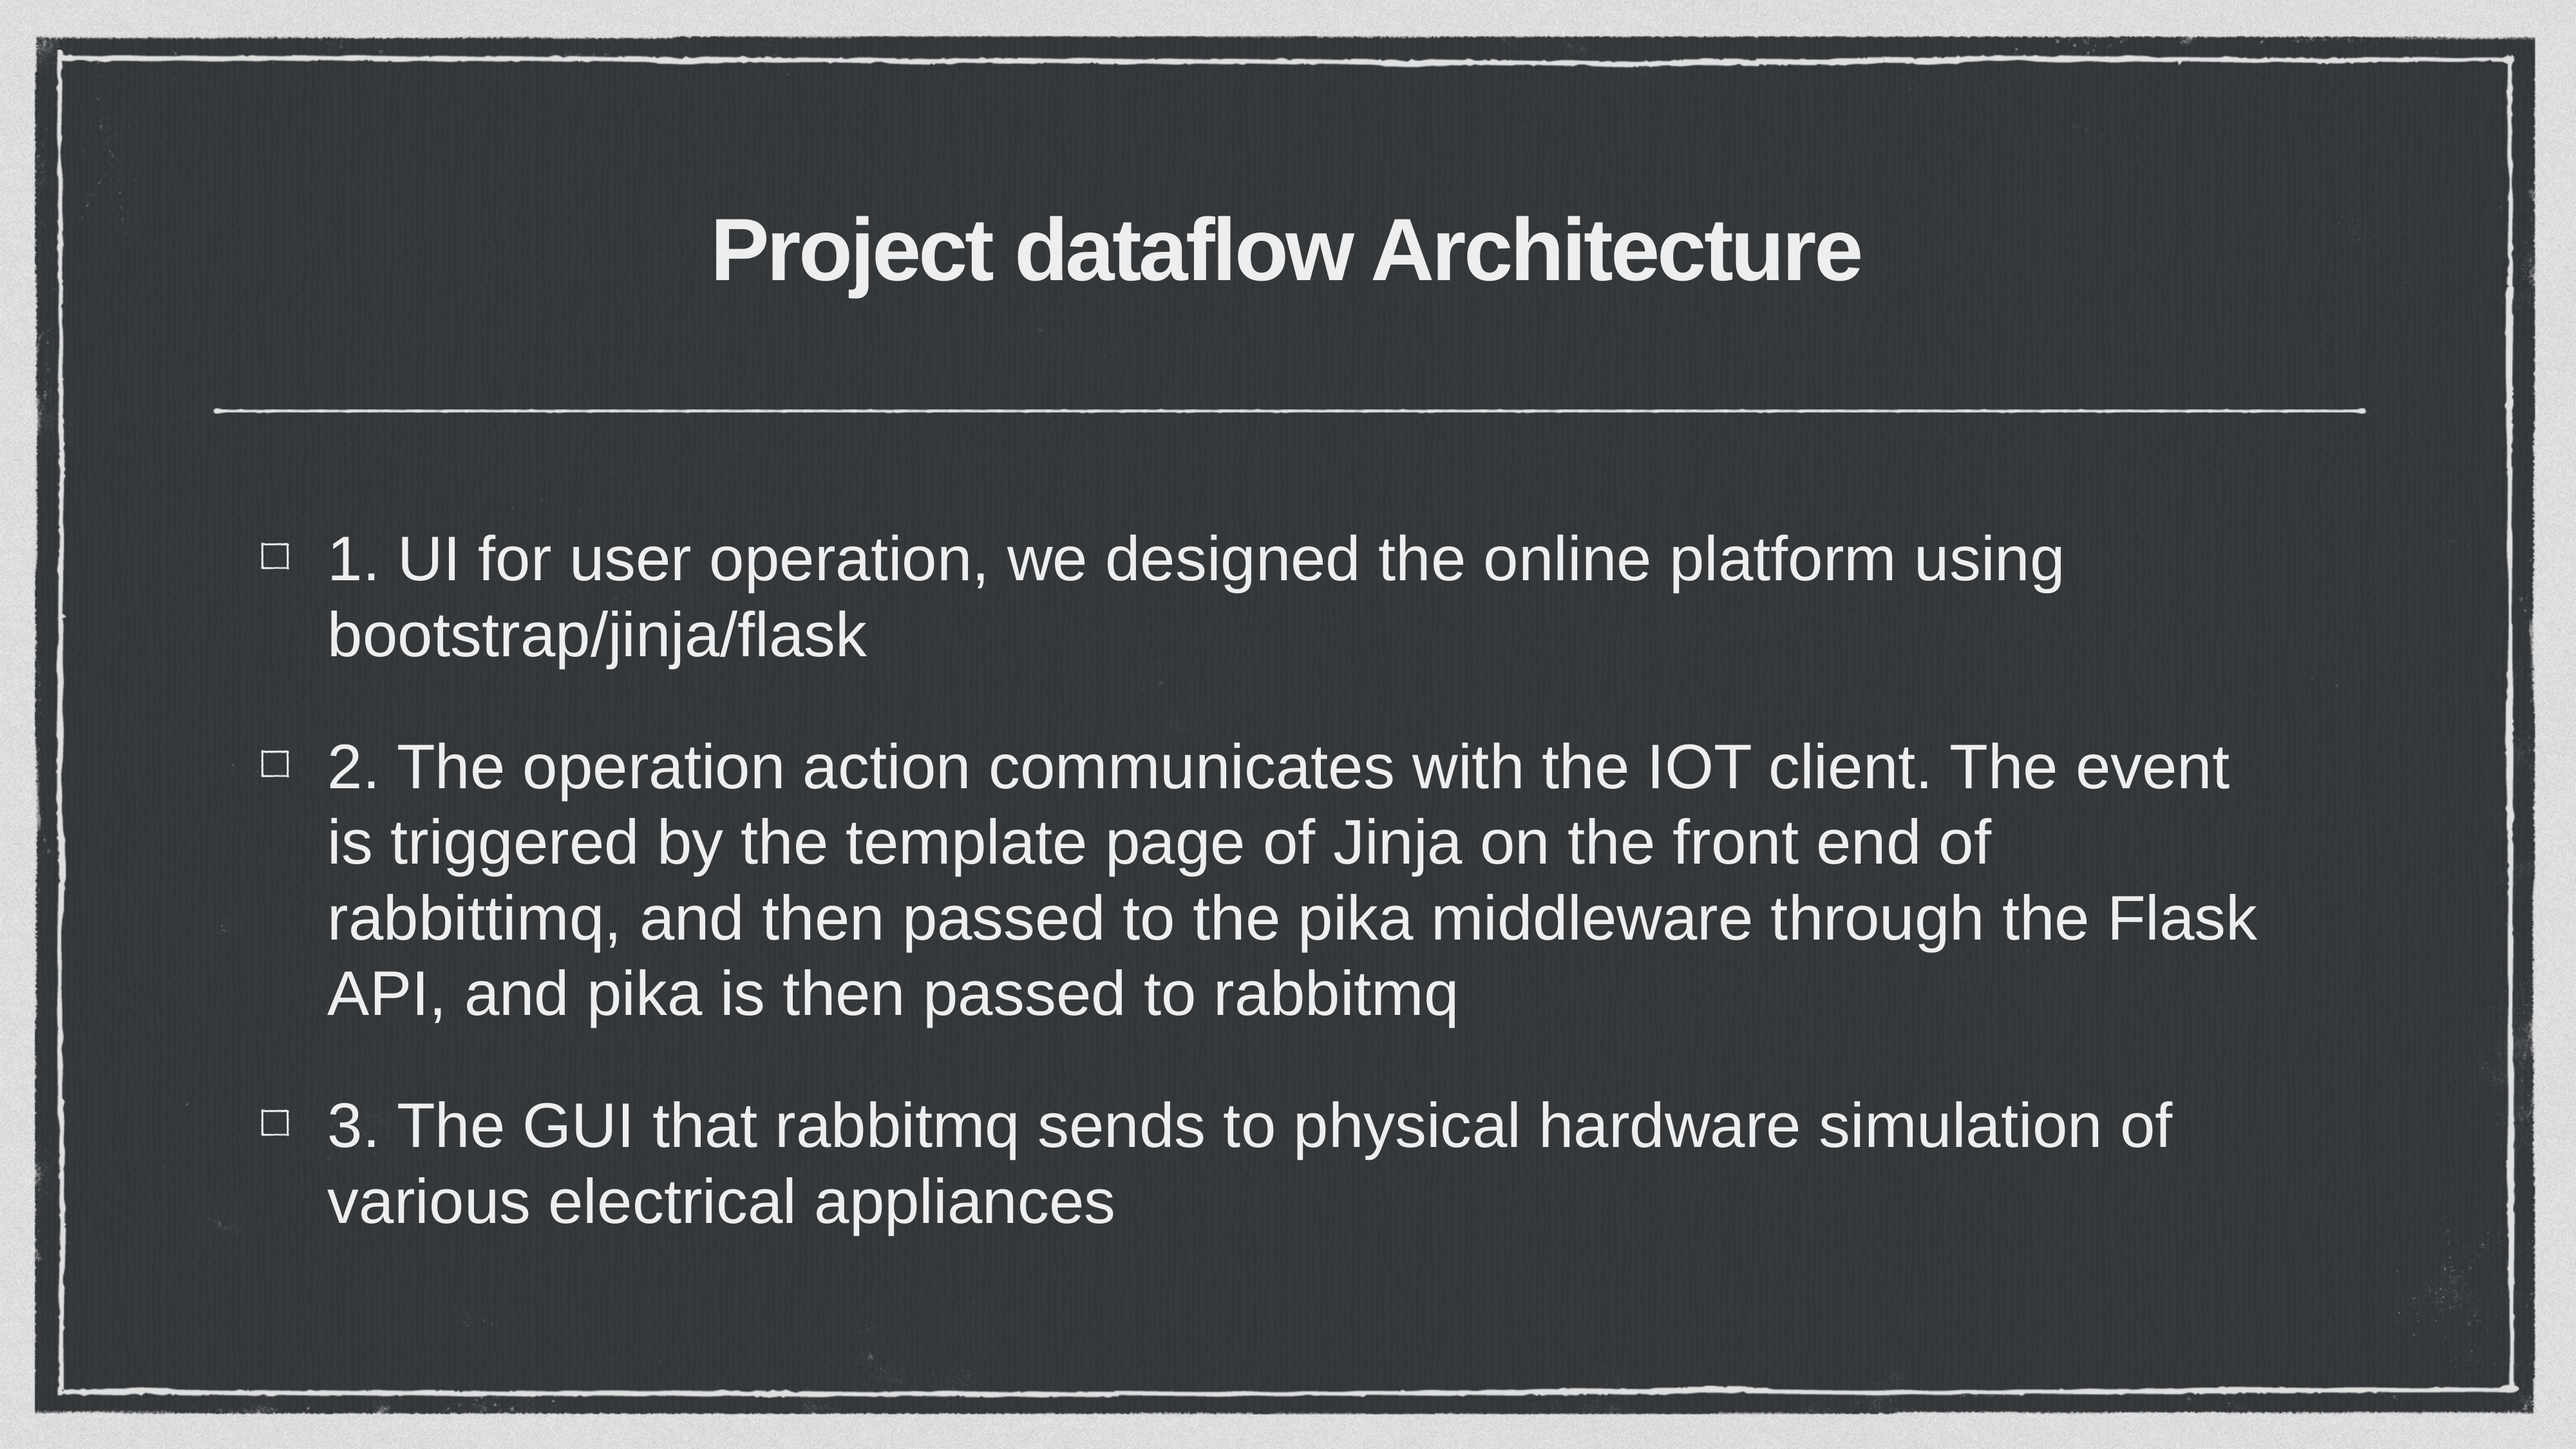

# Project dataflow Architecture

1. UI for user operation, we designed the online platform using bootstrap/jinja/flask
2. The operation action communicates with the IOT client. The event is triggered by the template page of Jinja on the front end of rabbittimq, and then passed to the pika middleware through the Flask API, and pika is then passed to rabbitmq
3. The GUI that rabbitmq sends to physical hardware simulation of various electrical appliances